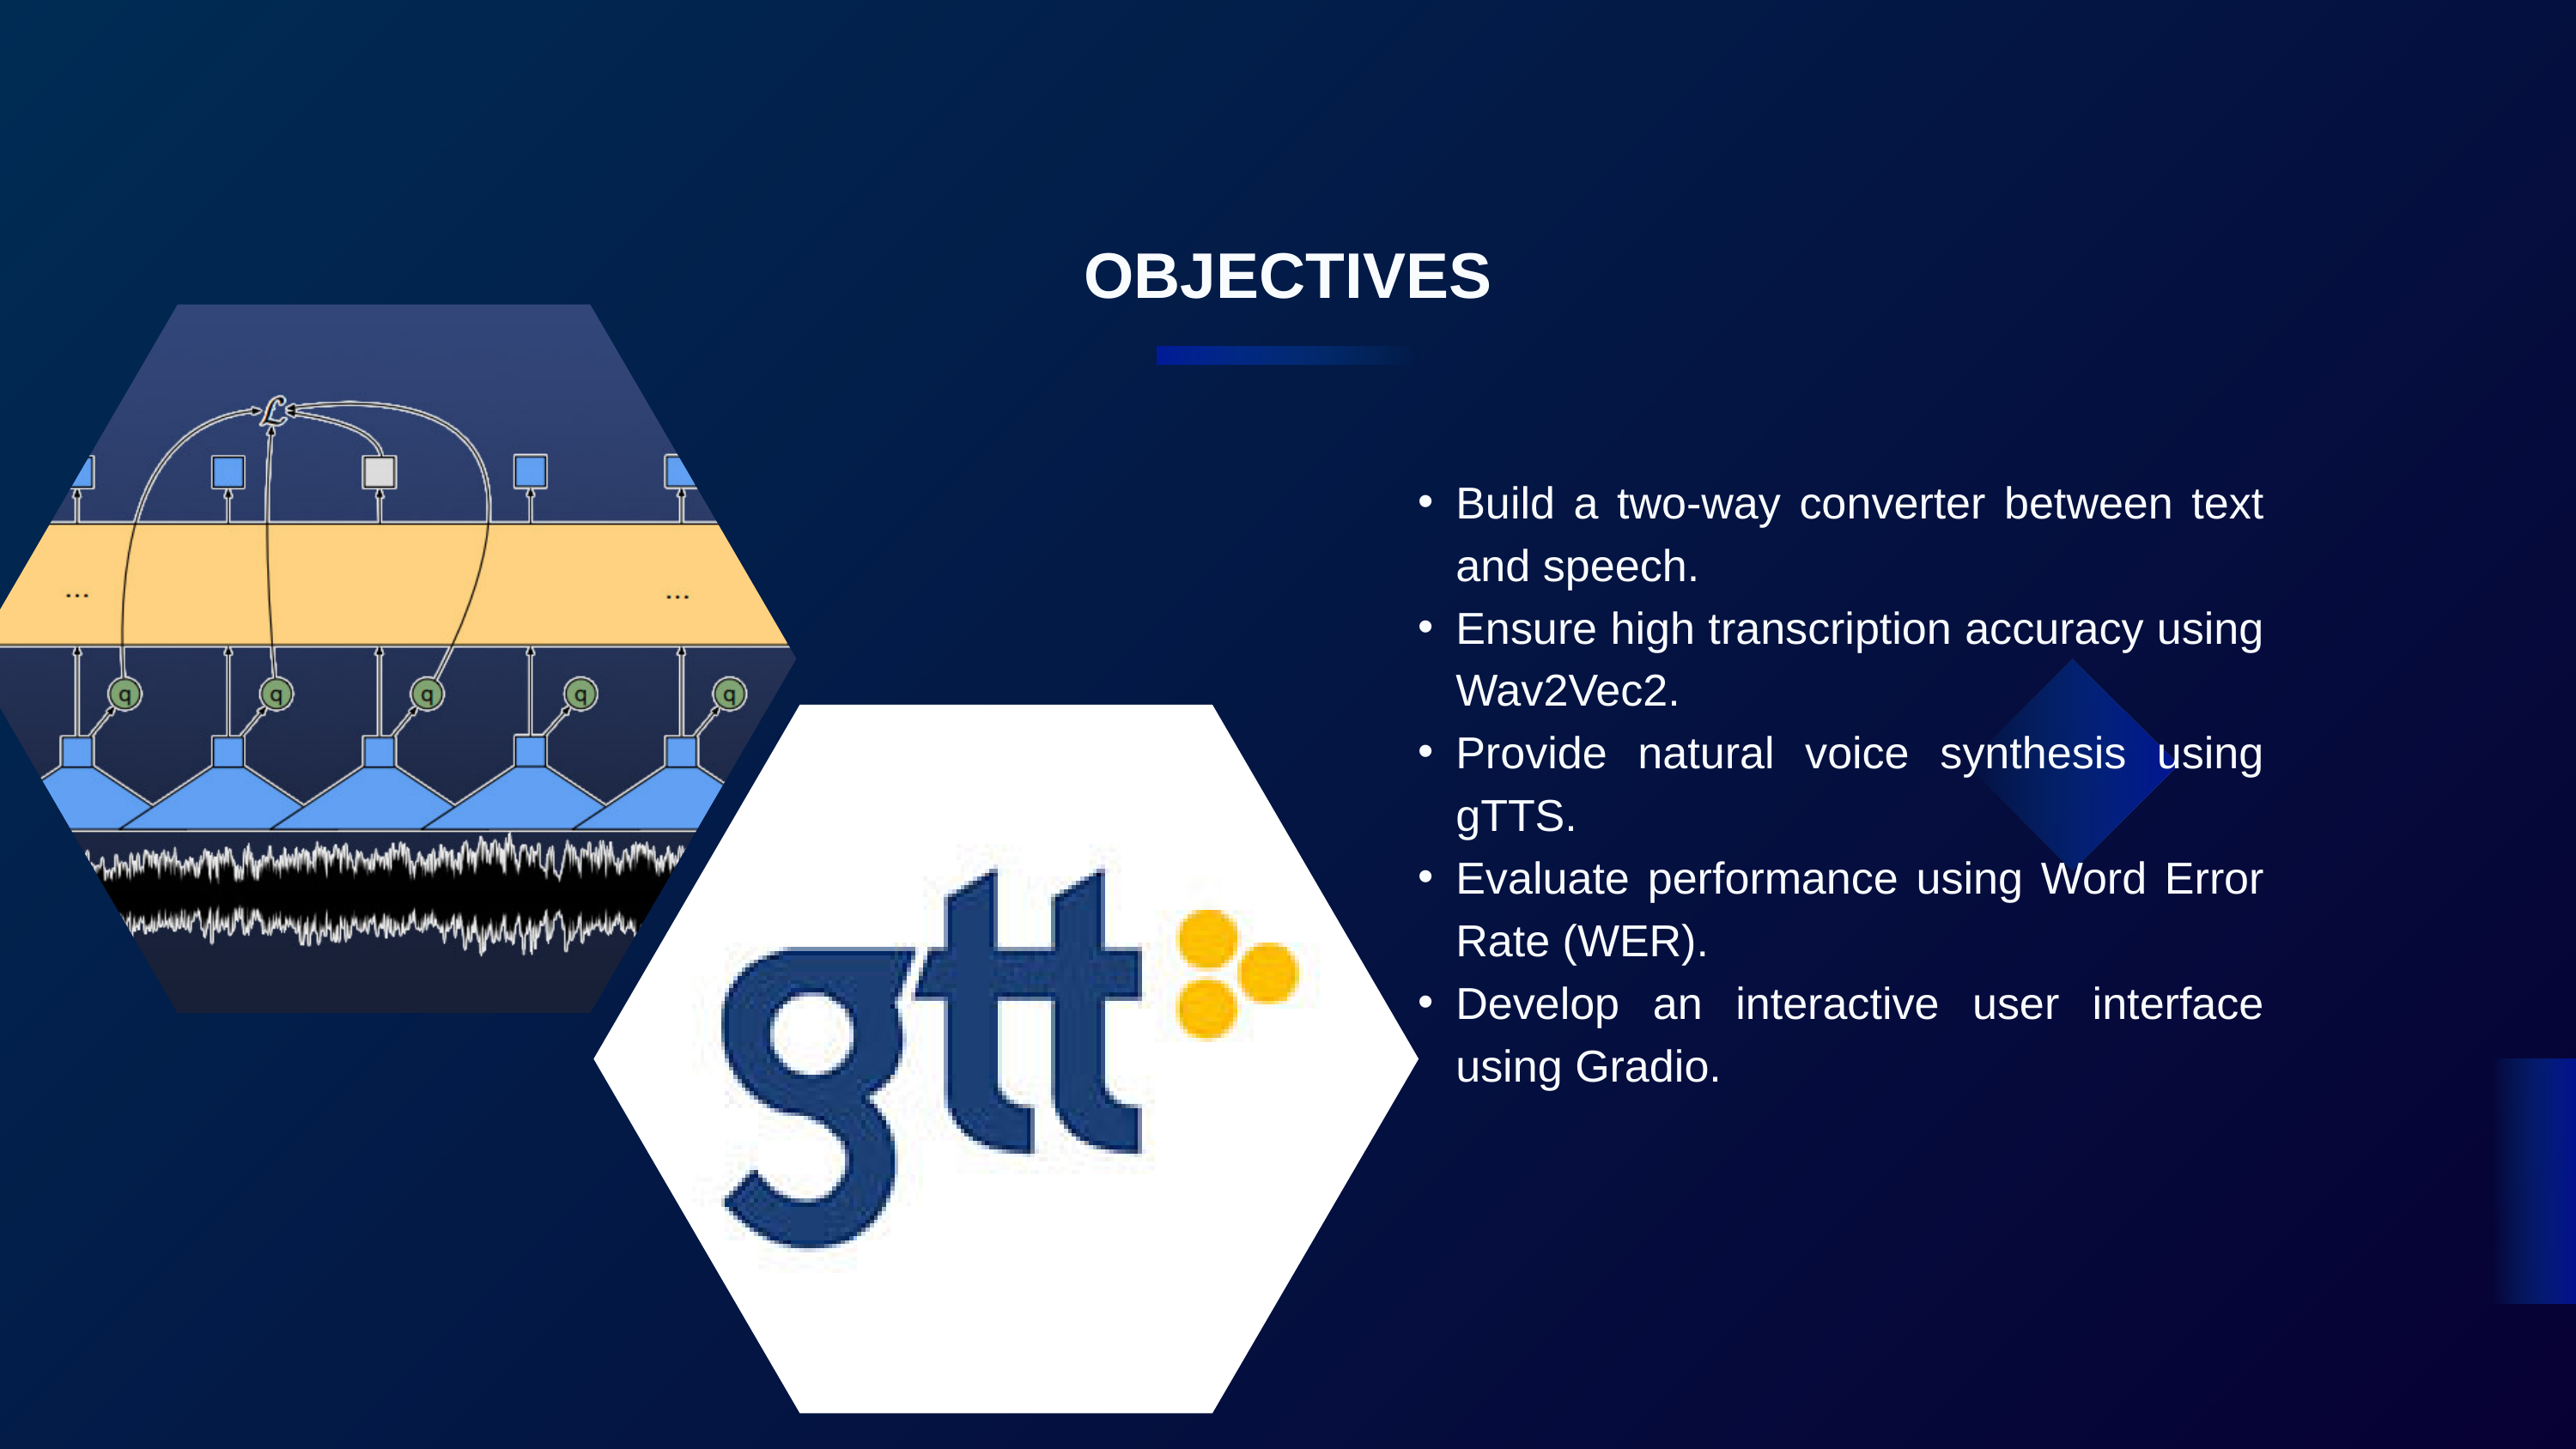

OBJECTIVES

Build a two-way converter between text and speech.
Ensure high transcription accuracy using Wav2Vec2.
Provide natural voice synthesis using gTTS.
Evaluate performance using Word Error Rate (WER).
Develop an interactive user interface using Gradio.